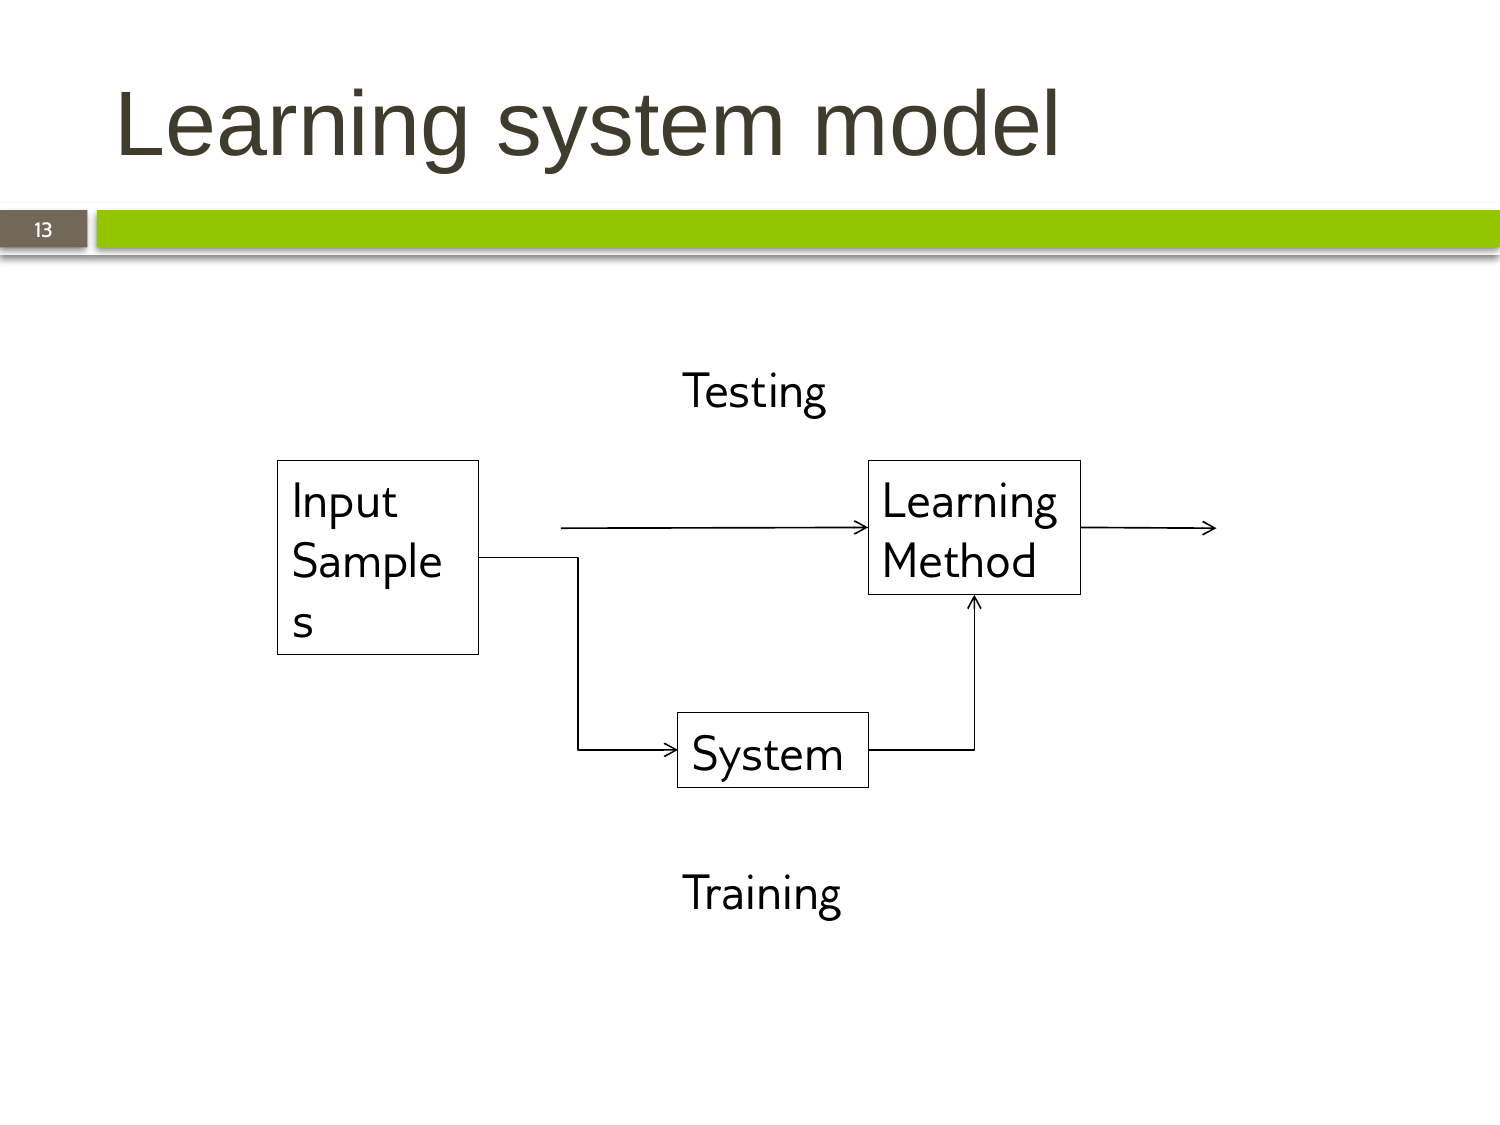

# Learning system model
13
Testing
Input Samples
Learning Method
System
Training